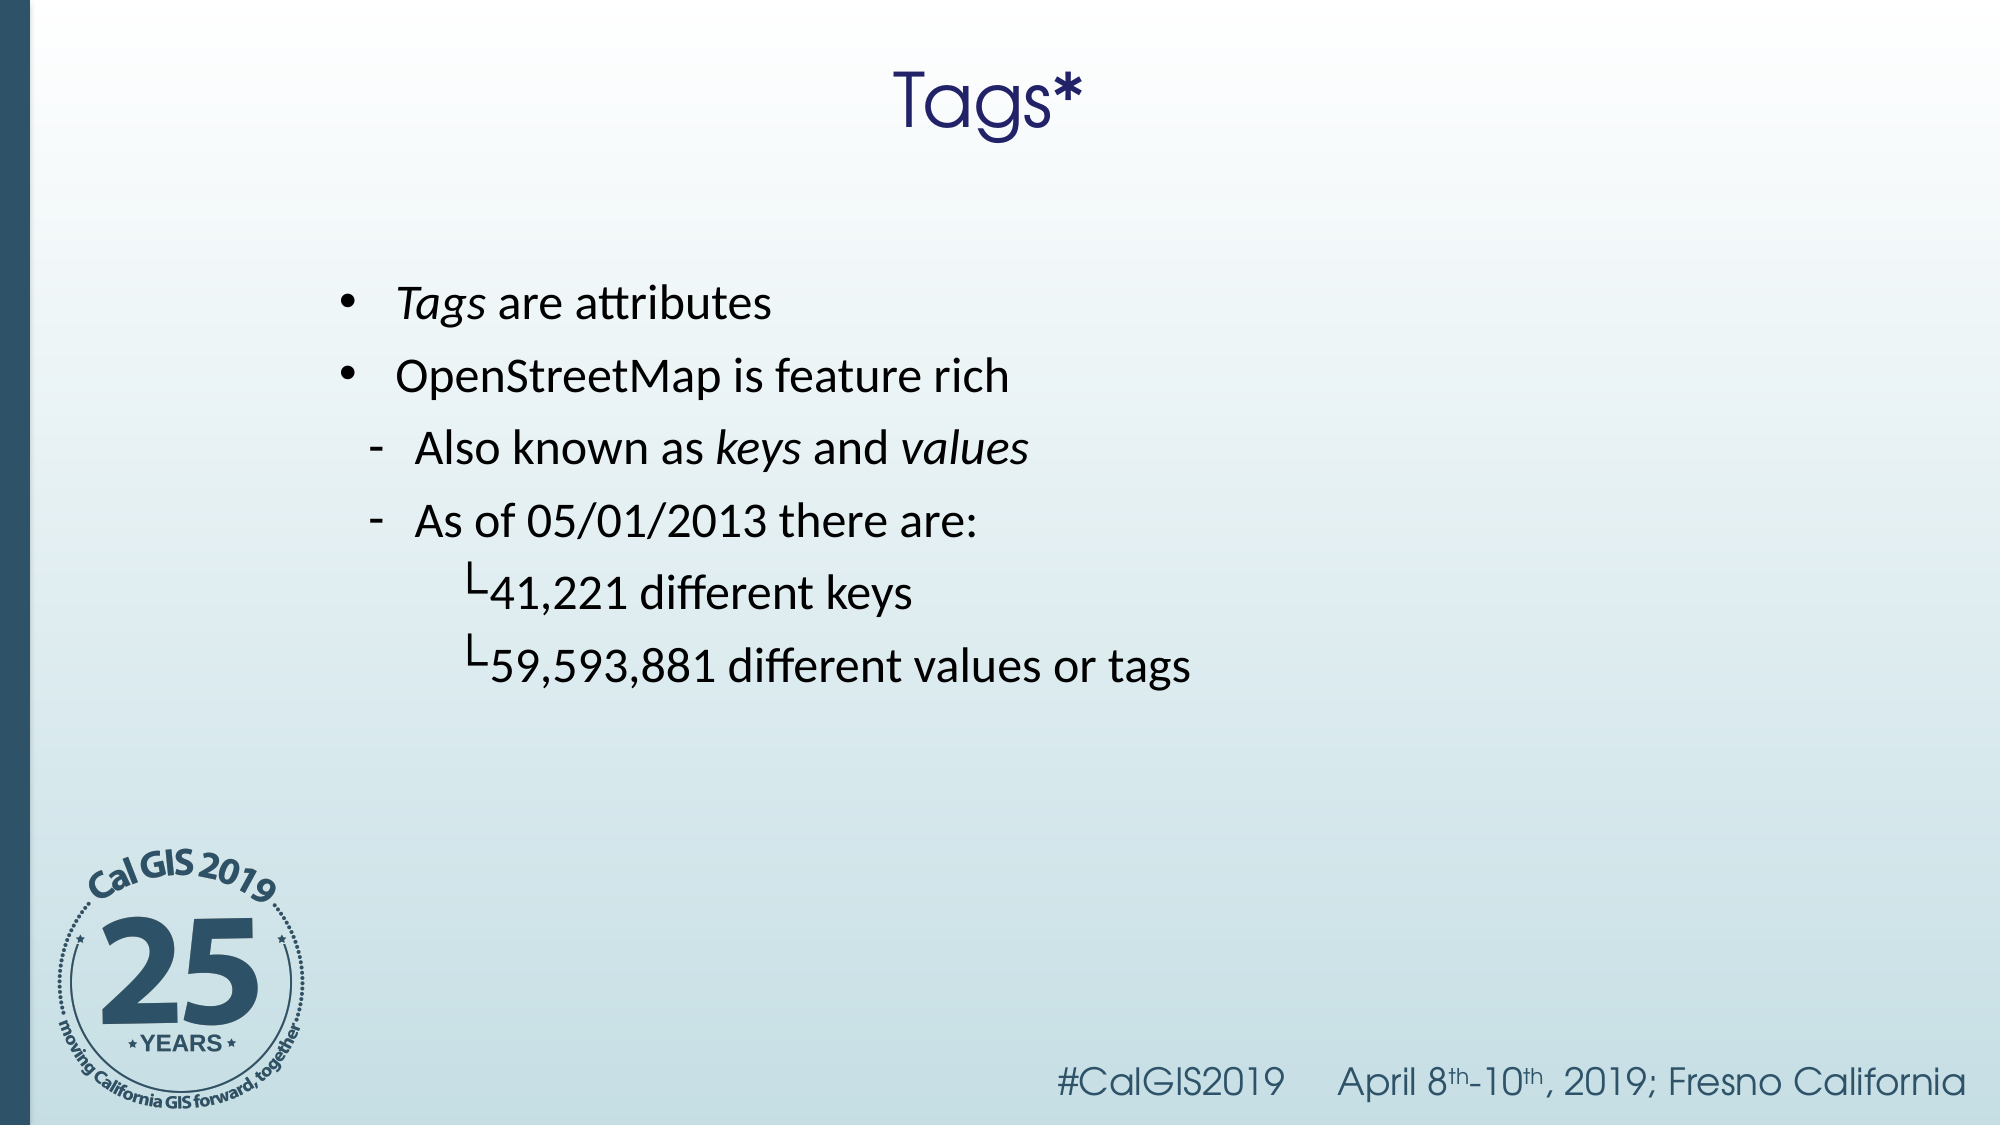

Tags*
Tags are attributes
OpenStreetMap is feature rich
Also known as keys and values
As of 05/01/2013 there are:
41,221 different keys
59,593,881 different values or tags